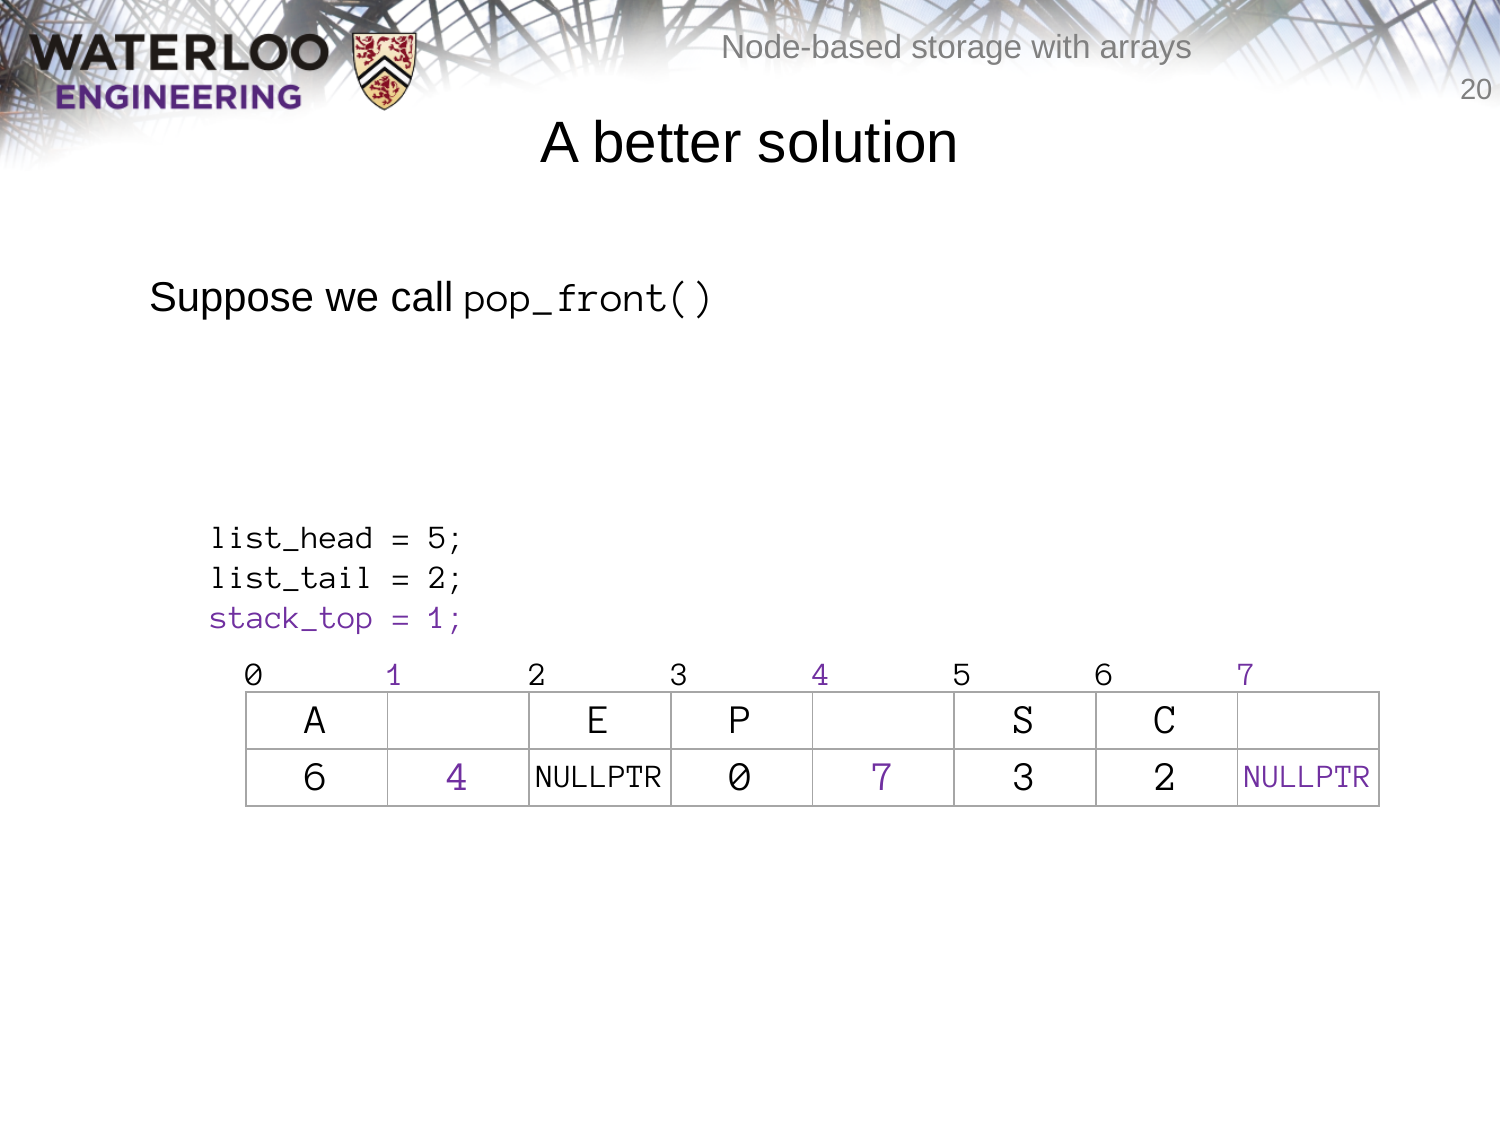

# A better solution
	Suppose we call pop_front()
list_head = 5;
list_tail = 2;
stack_top = 1;
| 0 | 1 | 2 | 3 | 4 | 5 | 6 | 7 |
| --- | --- | --- | --- | --- | --- | --- | --- |
| A |  | E | P |  | S | C |  |
| 6 | 4 | NULLPTR | 0 | 7 | 3 | 2 | NULLPTR |